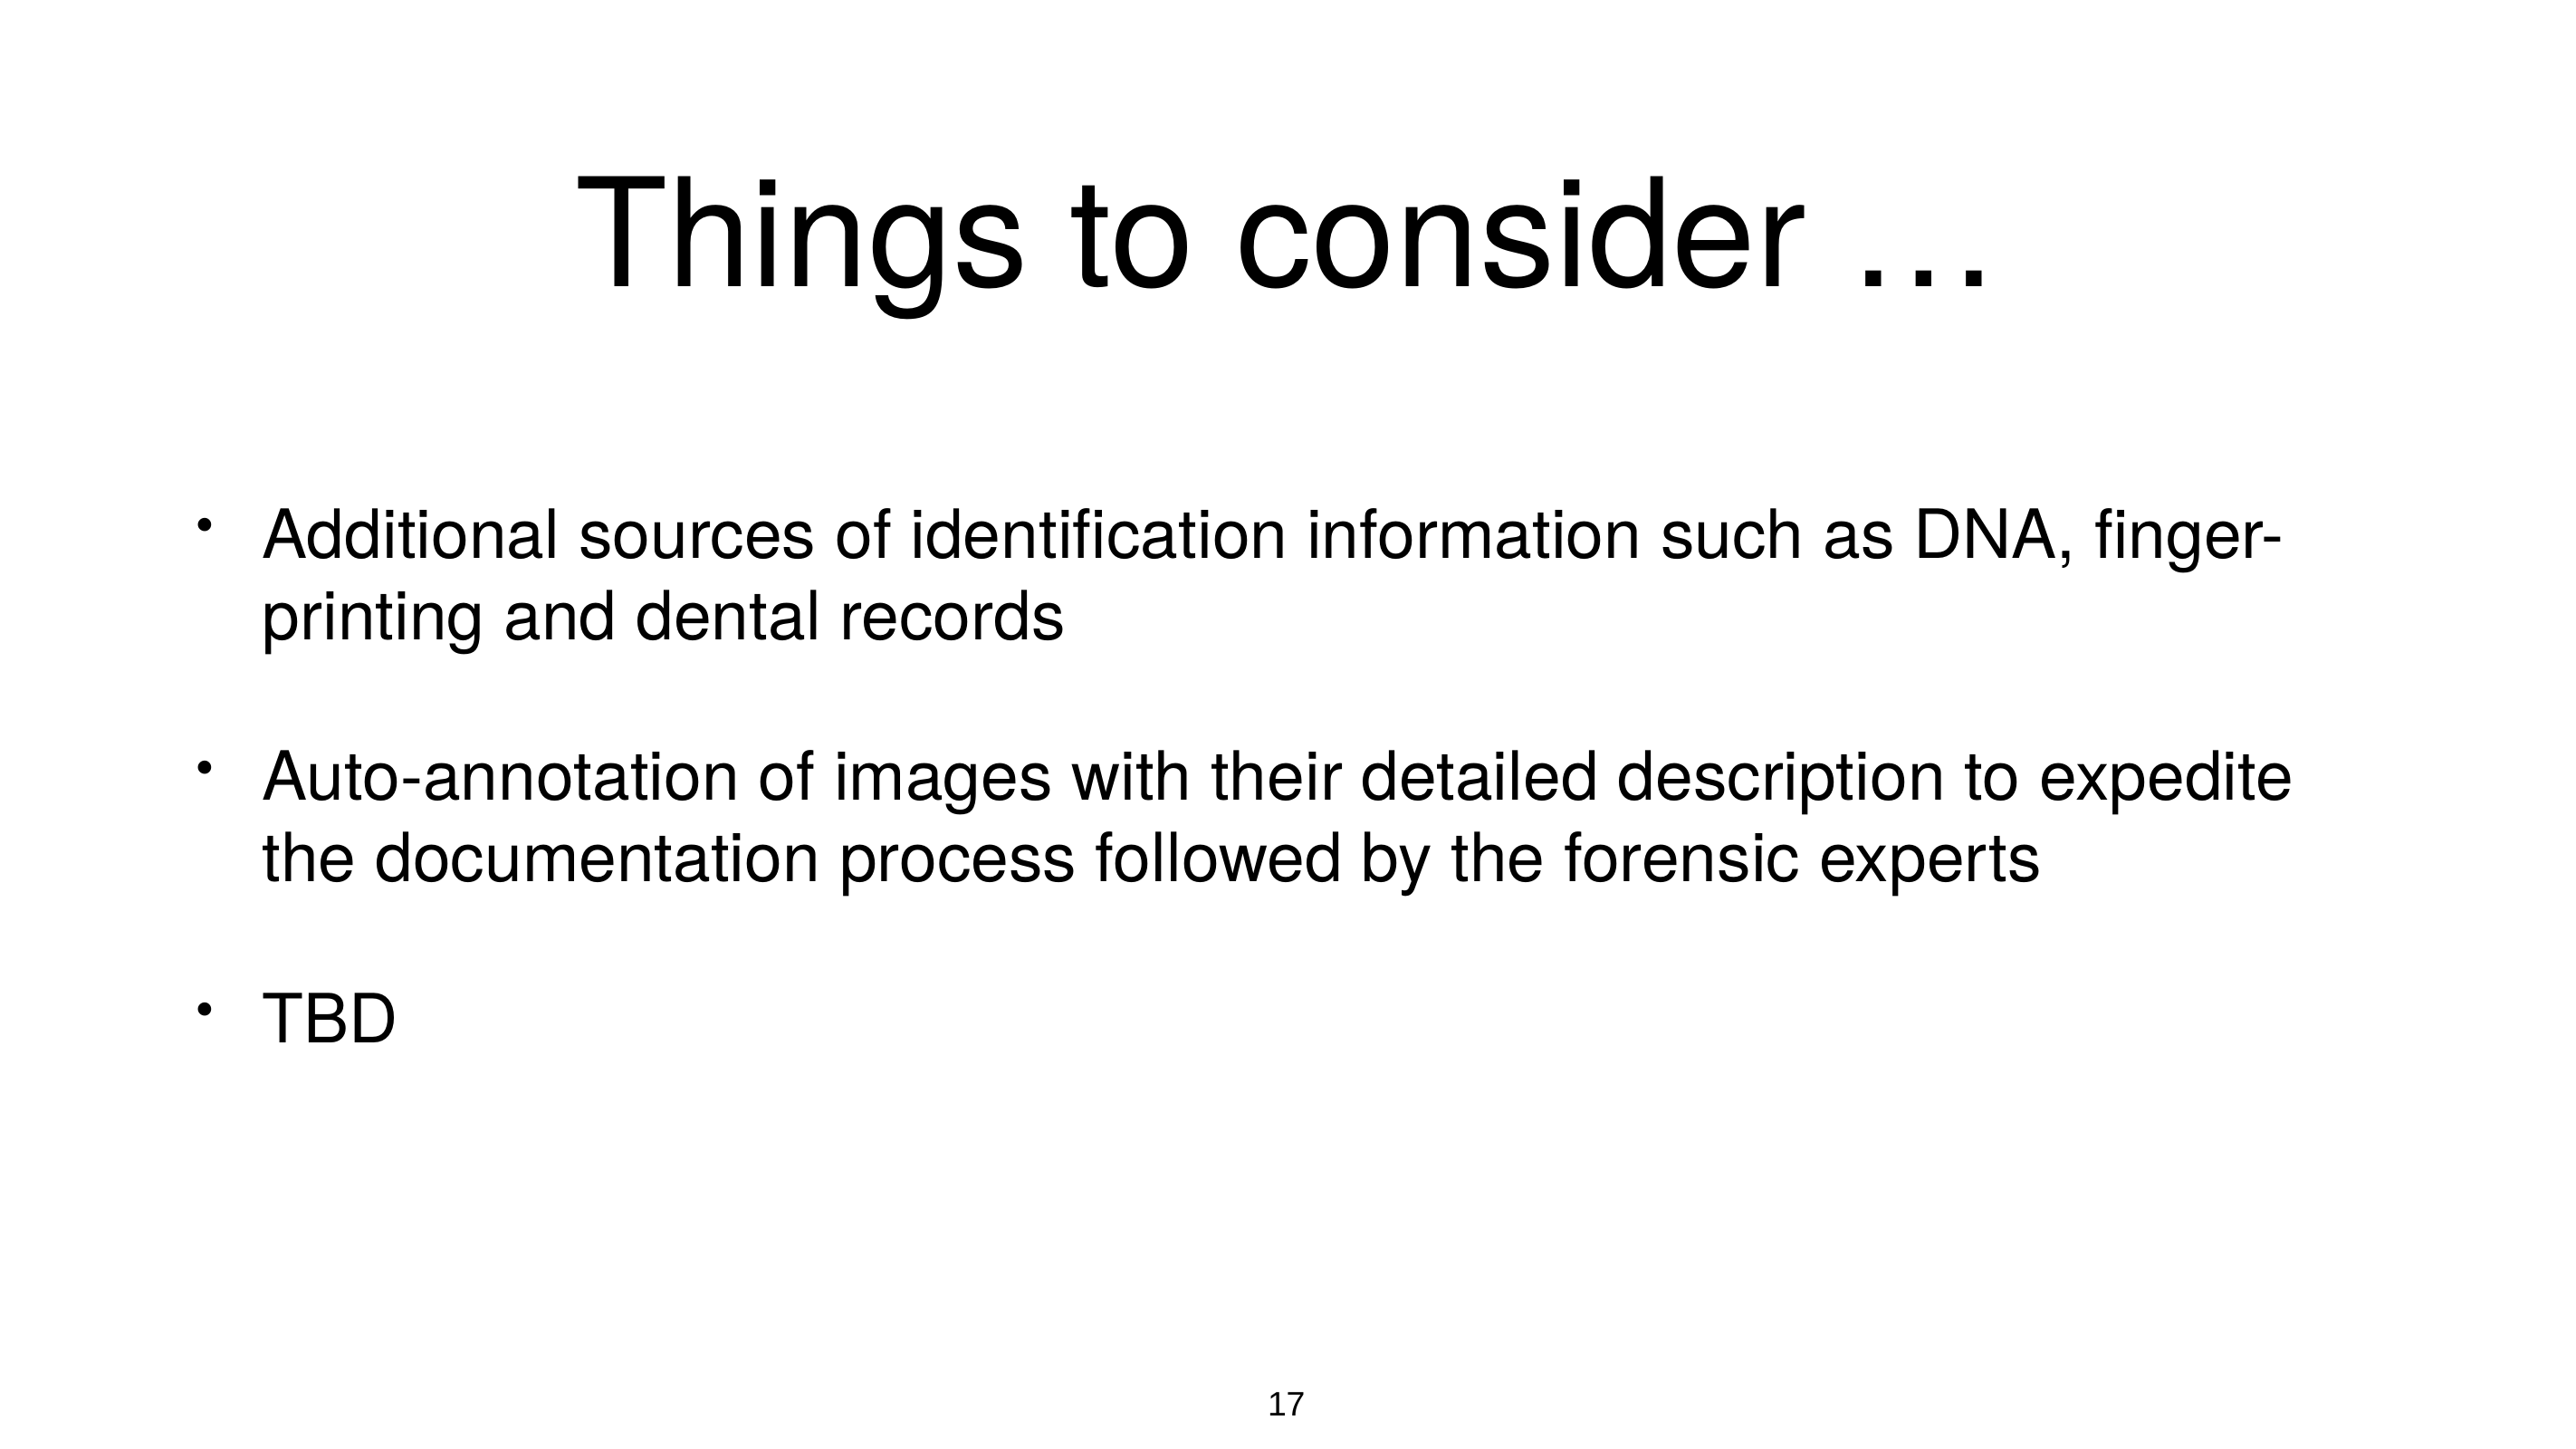

# Things to consider …
Additional sources of identification information such as DNA, finger-printing and dental records
Auto-annotation of images with their detailed description to expedite the documentation process followed by the forensic experts
TBD

17